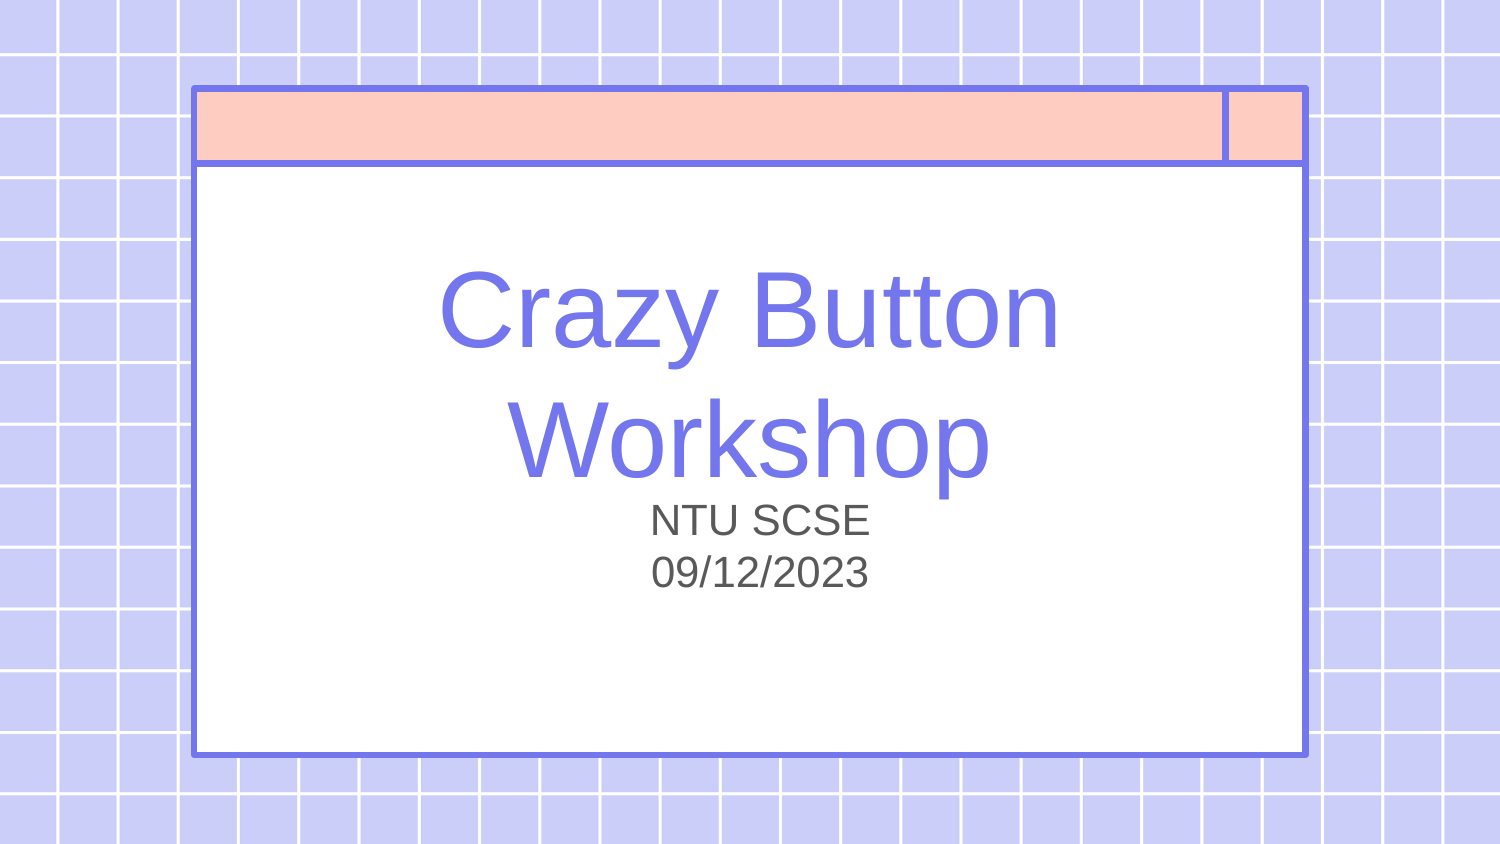

# Crazy Button Workshop
NTU SCSE
09/12/2023